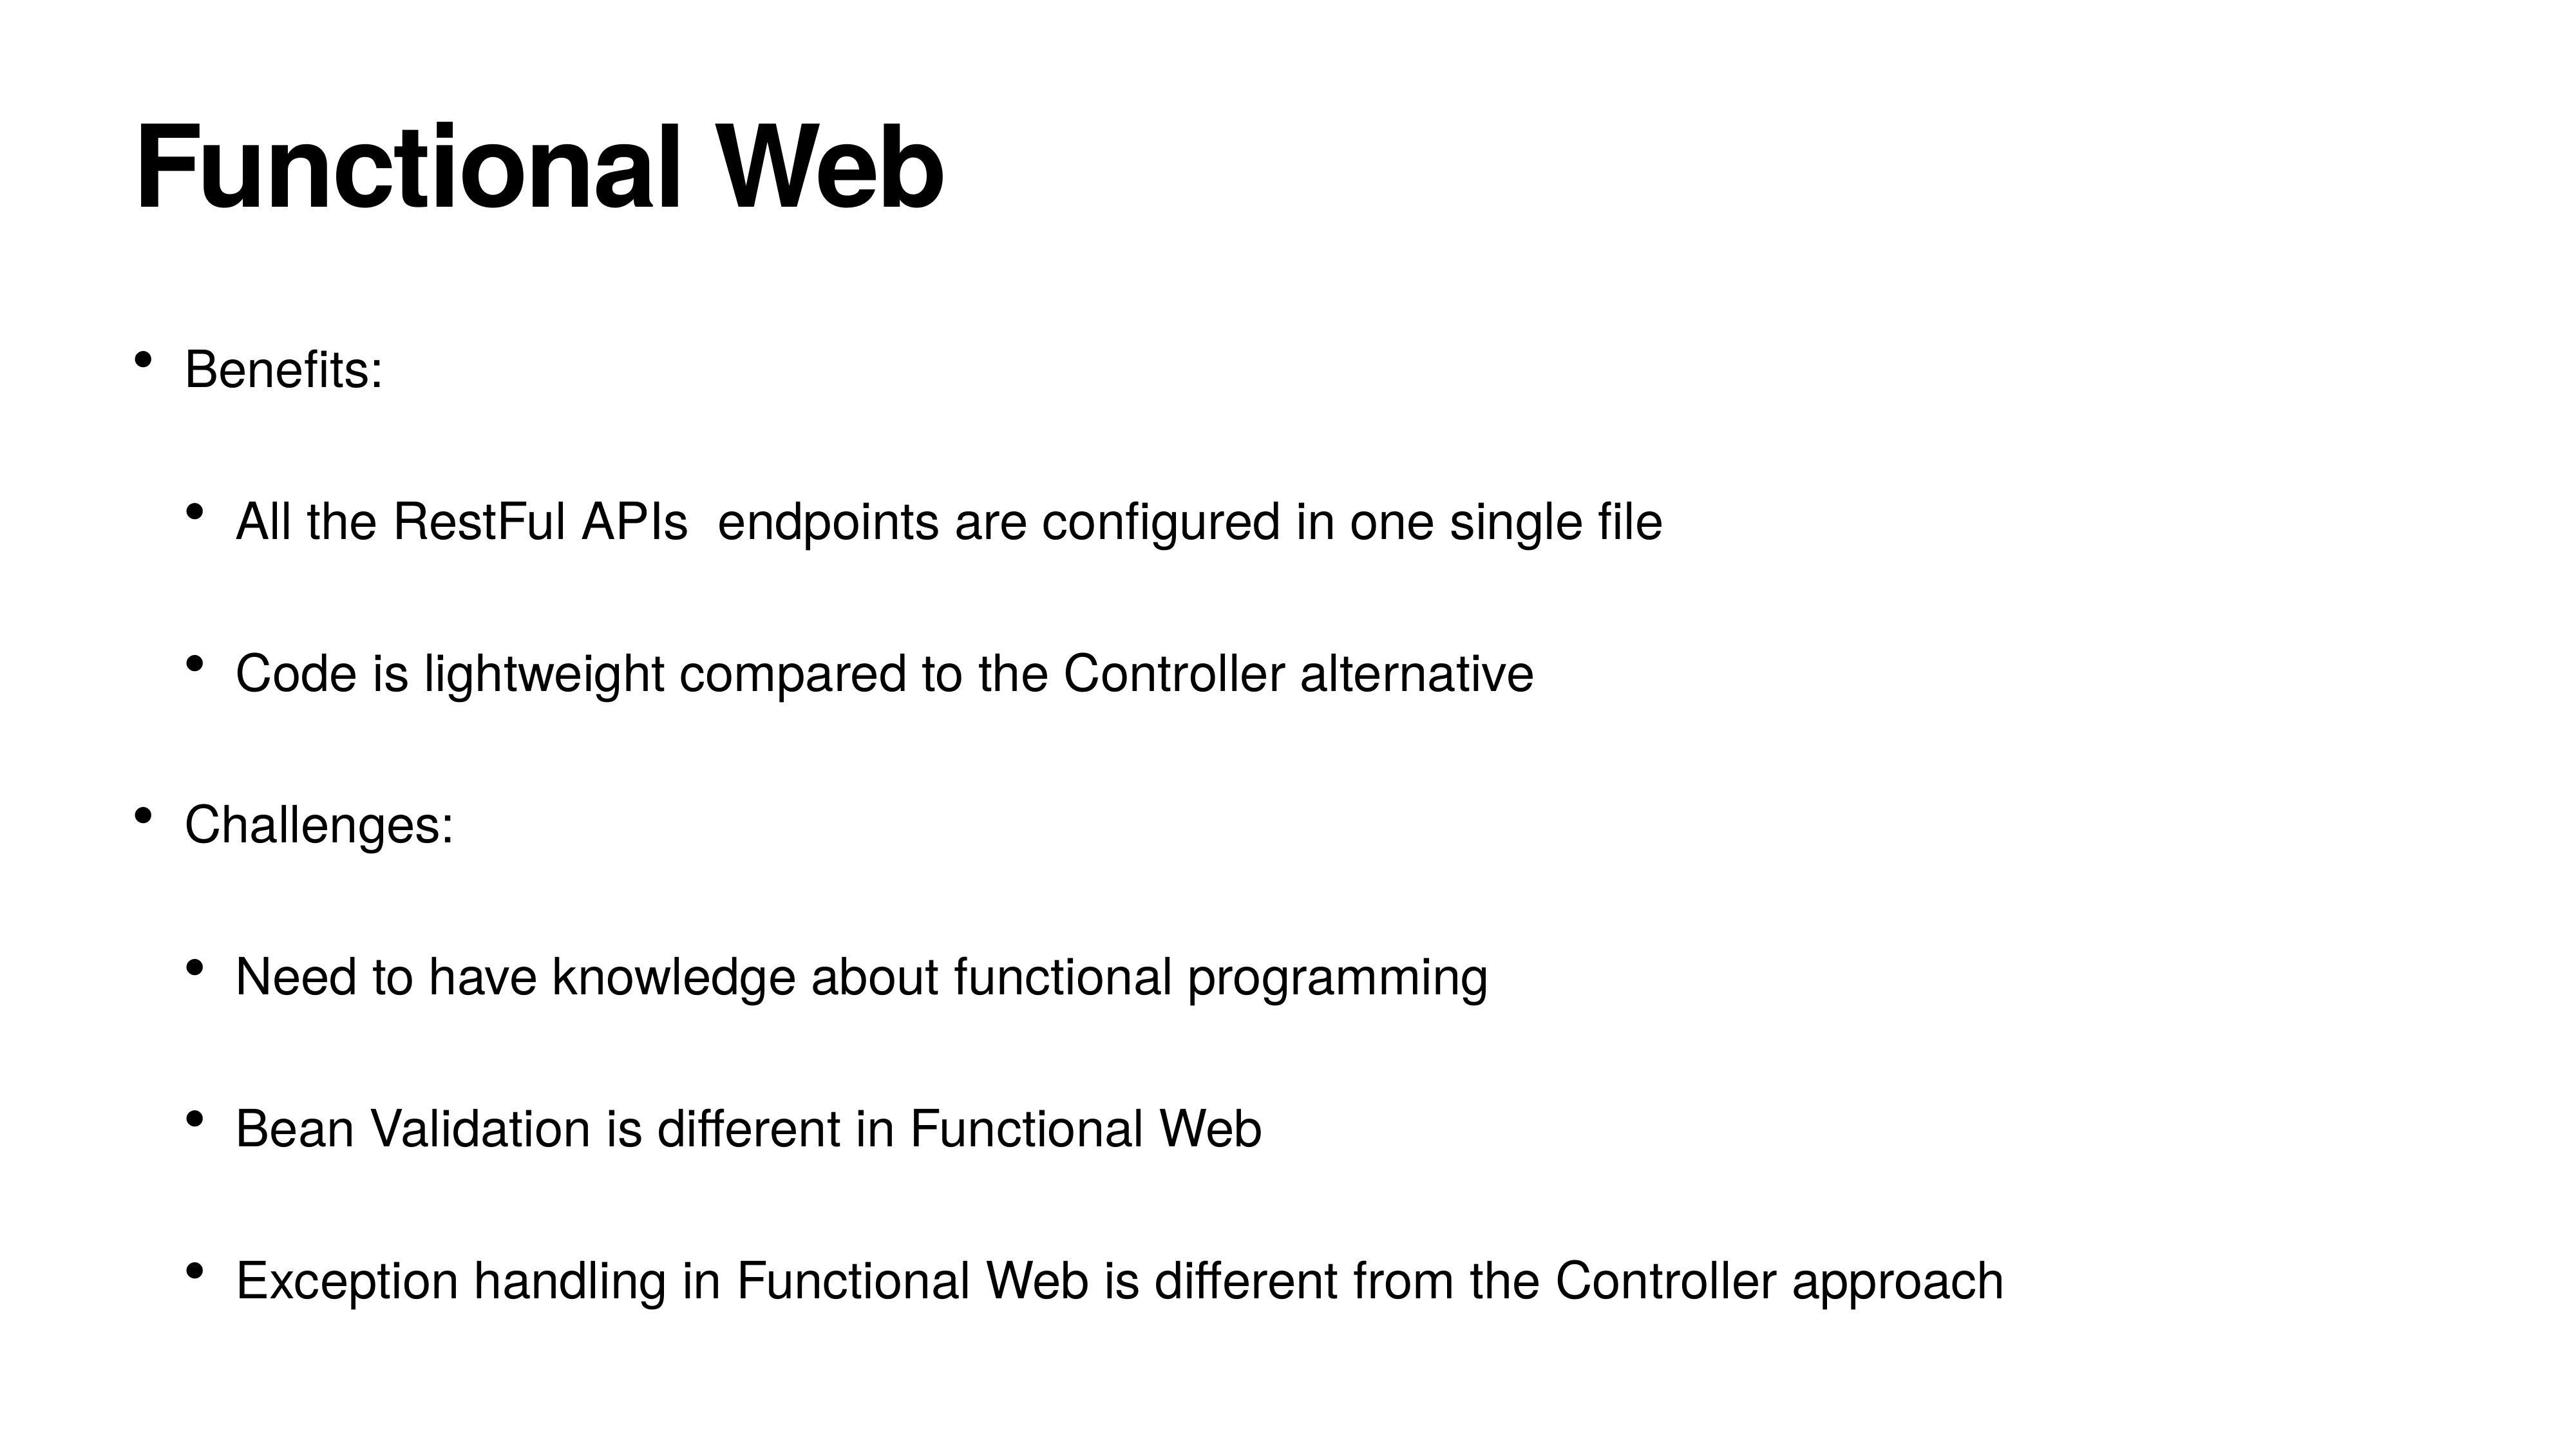

# Functional Web
Benefits:
All the RestFul APIs  endpoints are configured in one single file
Code is lightweight compared to the Controller alternative
Challenges:
Need to have knowledge about functional programming
Bean Validation is different in Functional Web
Exception handling in Functional Web is different from the Controller approach